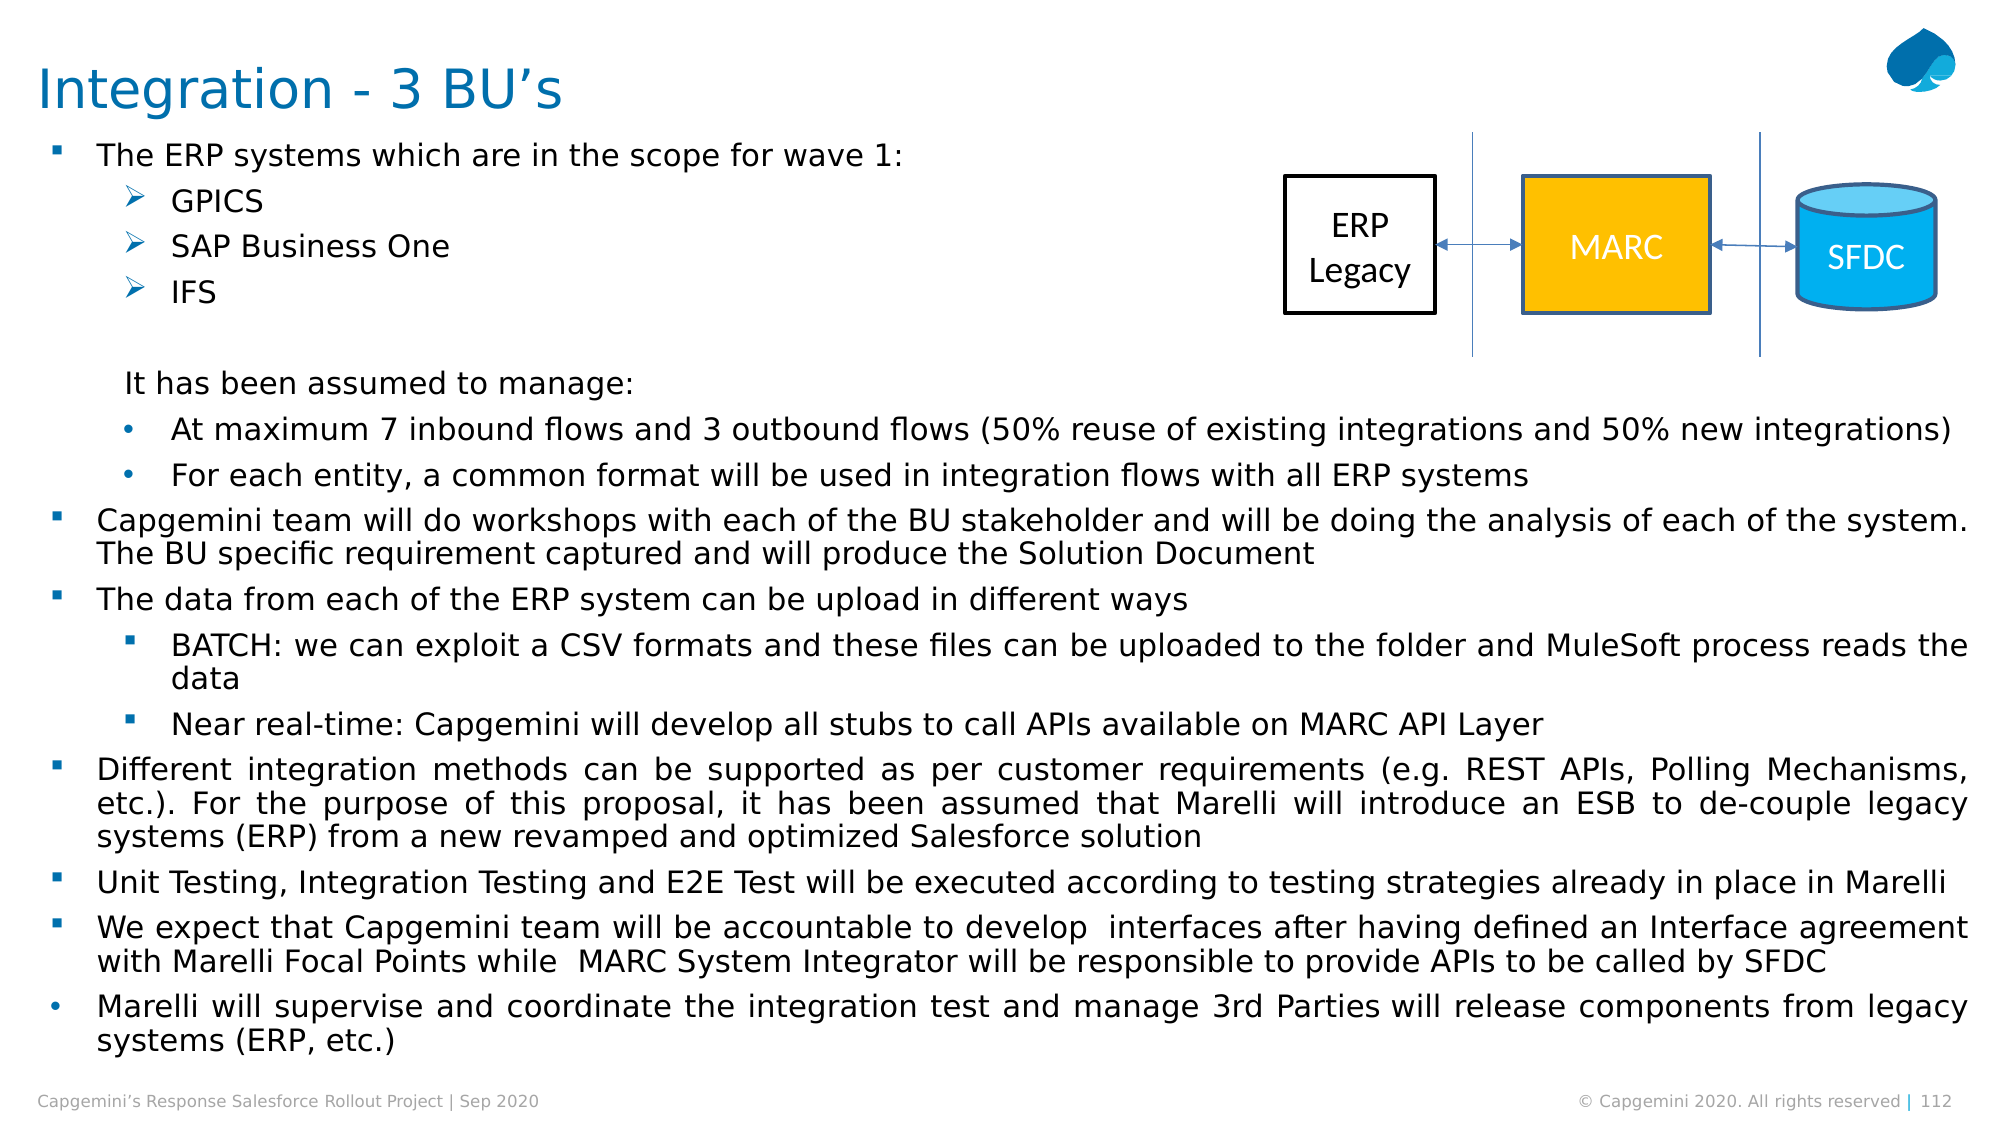

# Integration - 3 BU’s
The ERP systems which are in the scope for wave 1:
GPICS
SAP Business One
IFS

It has been assumed to manage:
At maximum 7 inbound flows and 3 outbound flows (50% reuse of existing integrations and 50% new integrations)
For each entity, a common format will be used in integration flows with all ERP systems
Capgemini team will do workshops with each of the BU stakeholder and will be doing the analysis of each of the system. The BU specific requirement captured and will produce the Solution Document
The data from each of the ERP system can be upload in different ways
BATCH: we can exploit a CSV formats and these files can be uploaded to the folder and MuleSoft process reads the data
Near real-time: Capgemini will develop all stubs to call APIs available on MARC API Layer
Different integration methods can be supported as per customer requirements (e.g. REST APIs, Polling Mechanisms, etc.). For the purpose of this proposal, it has been assumed that Marelli will introduce an ESB to de-couple legacy systems (ERP) from a new revamped and optimized Salesforce solution
Unit Testing, Integration Testing and E2E Test will be executed according to testing strategies already in place in Marelli
We expect that Capgemini team will be accountable to develop  interfaces after having defined an Interface agreement with Marelli Focal Points while  MARC System Integrator will be responsible to provide APIs to be called by SFDC
Marelli will supervise and coordinate the integration test and manage 3rd Parties will release components from legacy systems (ERP, etc.)

ERP Legacy
MARC
SFDC
Capgemini’s Response Salesforce Rollout Project | Sep 2020
© Capgemini 2020. All rights reserved | 112